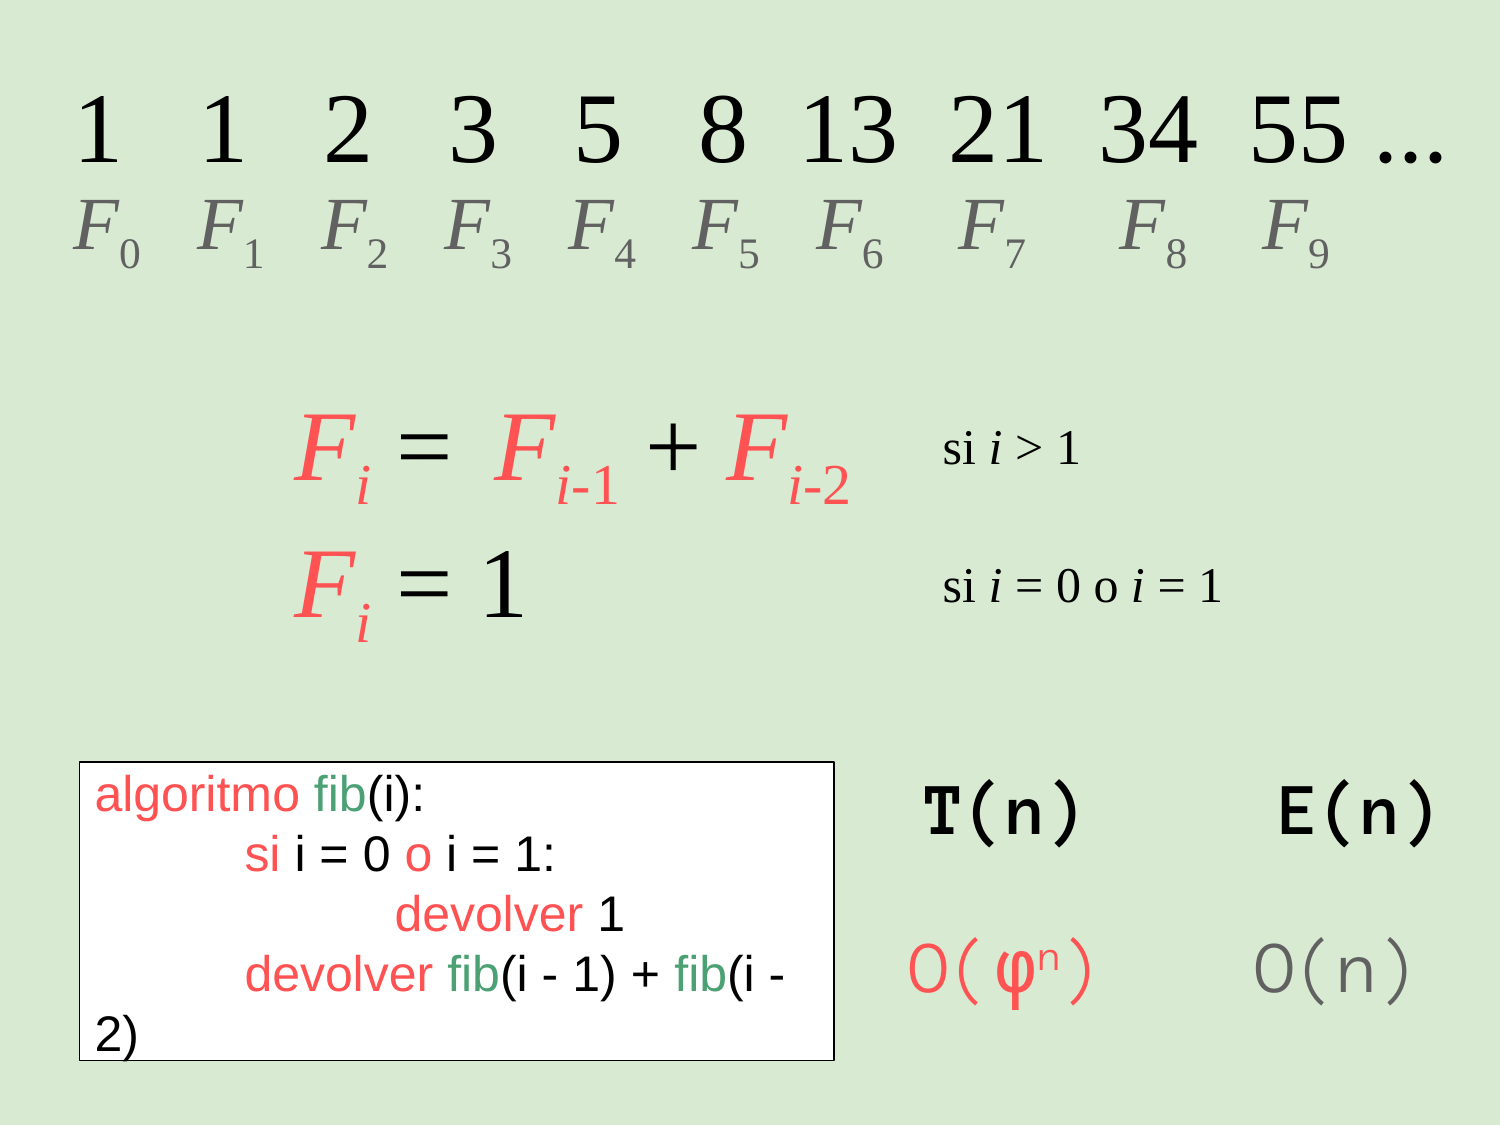

1   1   2   3   5   8  13  21  34  55 ...
F0   F1   F2   F3   F4   F5   F6    F7     F8    F9
Fi =
Fi-1 + Fi-2
si i > 1
Fi = 1
si i = 0 o i = 1
T(n)
E(n)
algoritmo fib(i):
	si i = 0 o i = 1:
		devolver 1
	devolver fib(i - 1) + fib(i - 2)
O(ϕn)
O(n)